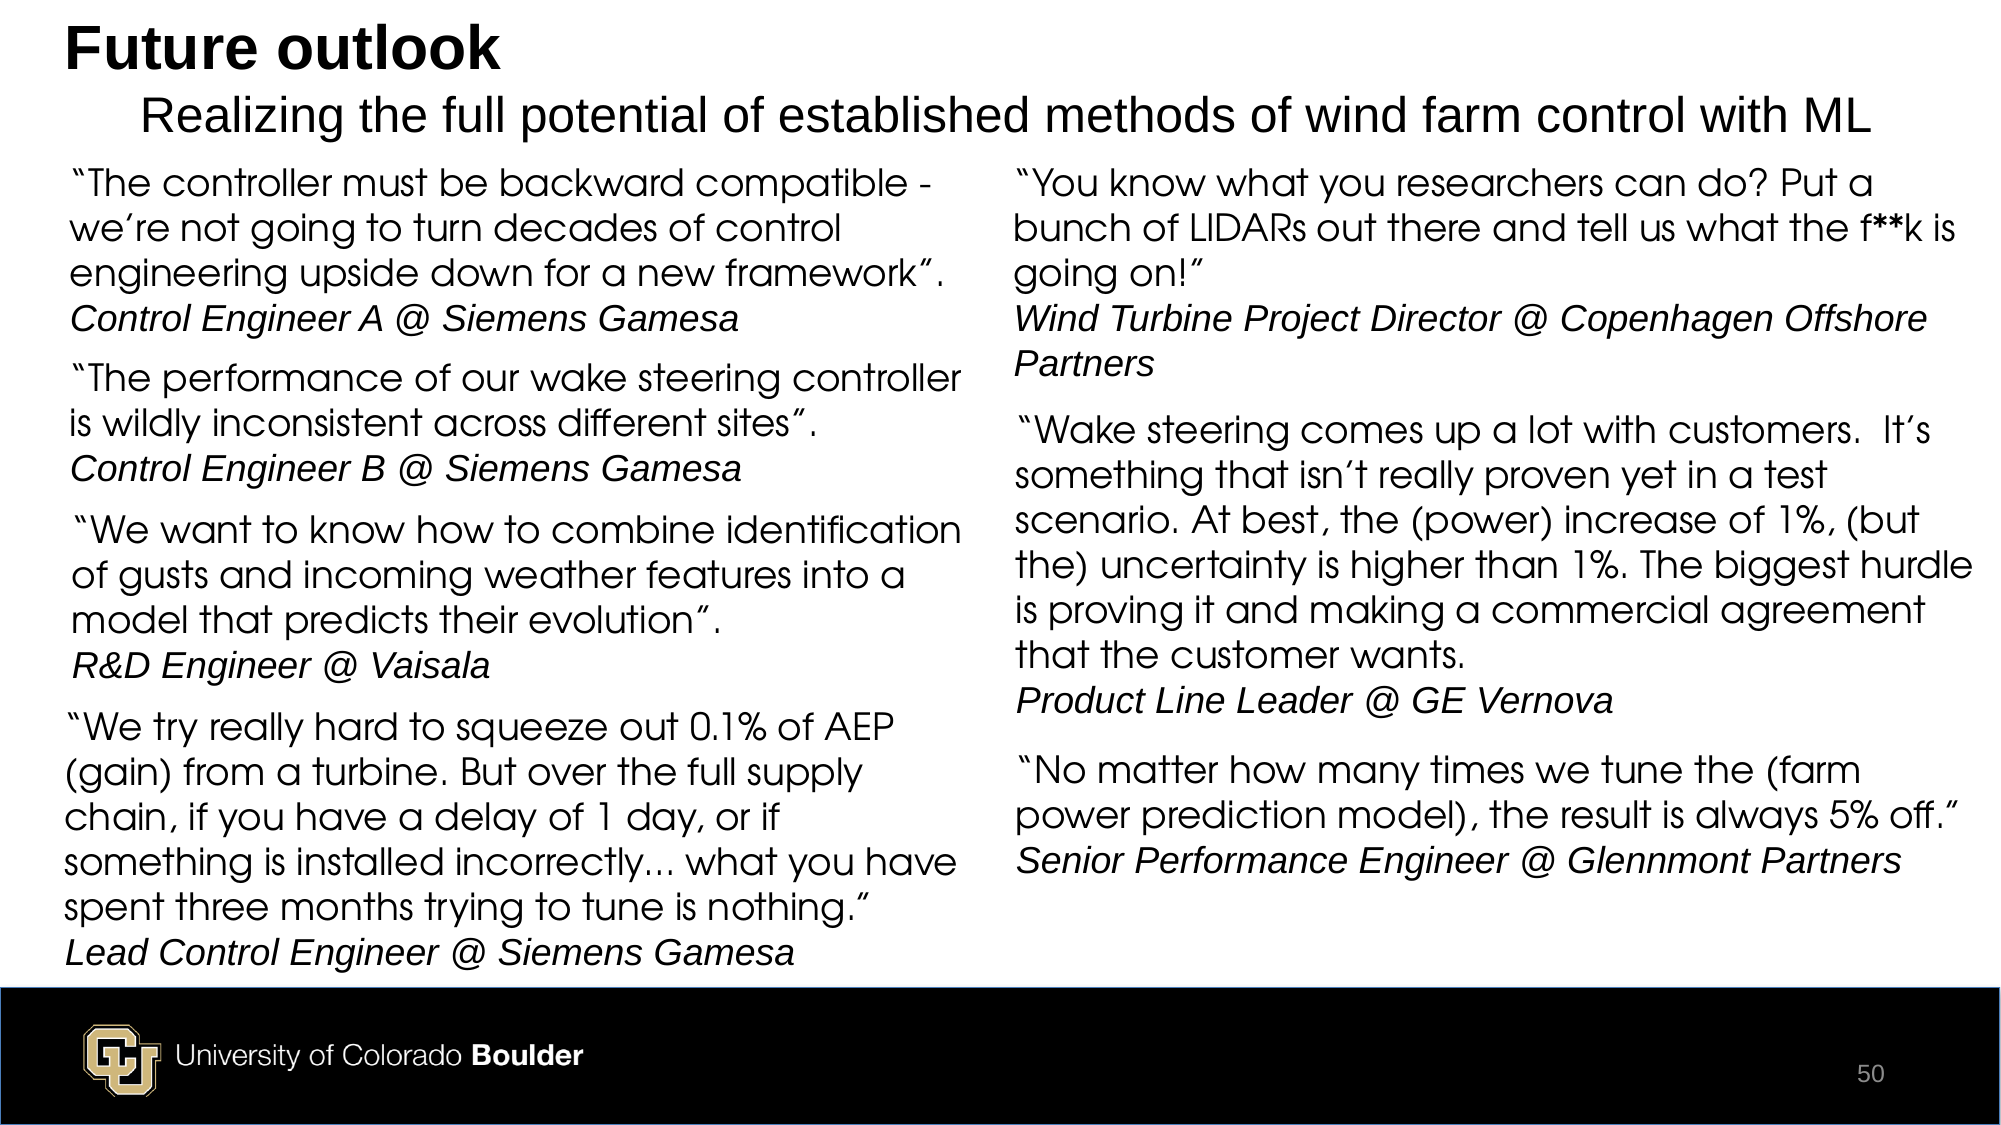

Future outlook
Realizing the full potential of established methods of wind farm control with ML
“The controller must be backward compatible - we’re not going to turn decades of control engineering upside down for a new framework”.
Control Engineer A @ Siemens Gamesa
“You know what you researchers can do? Put a bunch of LIDARs out there and tell us what the f**k is going on!”
Wind Turbine Project Director @ Copenhagen Offshore Partners
“The performance of our wake steering controller is wildly inconsistent across different sites”.
Control Engineer B @ Siemens Gamesa
“Wake steering comes up a lot with customers.  It’s something that isn’t really proven yet in a test scenario. At best, the (power) increase of 1%, (but the) uncertainty is higher than 1%. The biggest hurdle is proving it and making a commercial agreement that the customer wants.
Product Line Leader @ GE Vernova
“We want to know how to combine identification of gusts and incoming weather features into a model that predicts their evolution”.
R&D Engineer @ Vaisala
“We try really hard to squeeze out 0.1% of AEP (gain) from a turbine. But over the full supply chain, if you have a delay of 1 day, or if something is installed incorrectly… what you have spent three months trying to tune is nothing.”
Lead Control Engineer @ Siemens Gamesa
“No matter how many times we tune the (farm power prediction model), the result is always 5% off.”
Senior Performance Engineer @ Glennmont Partners
50